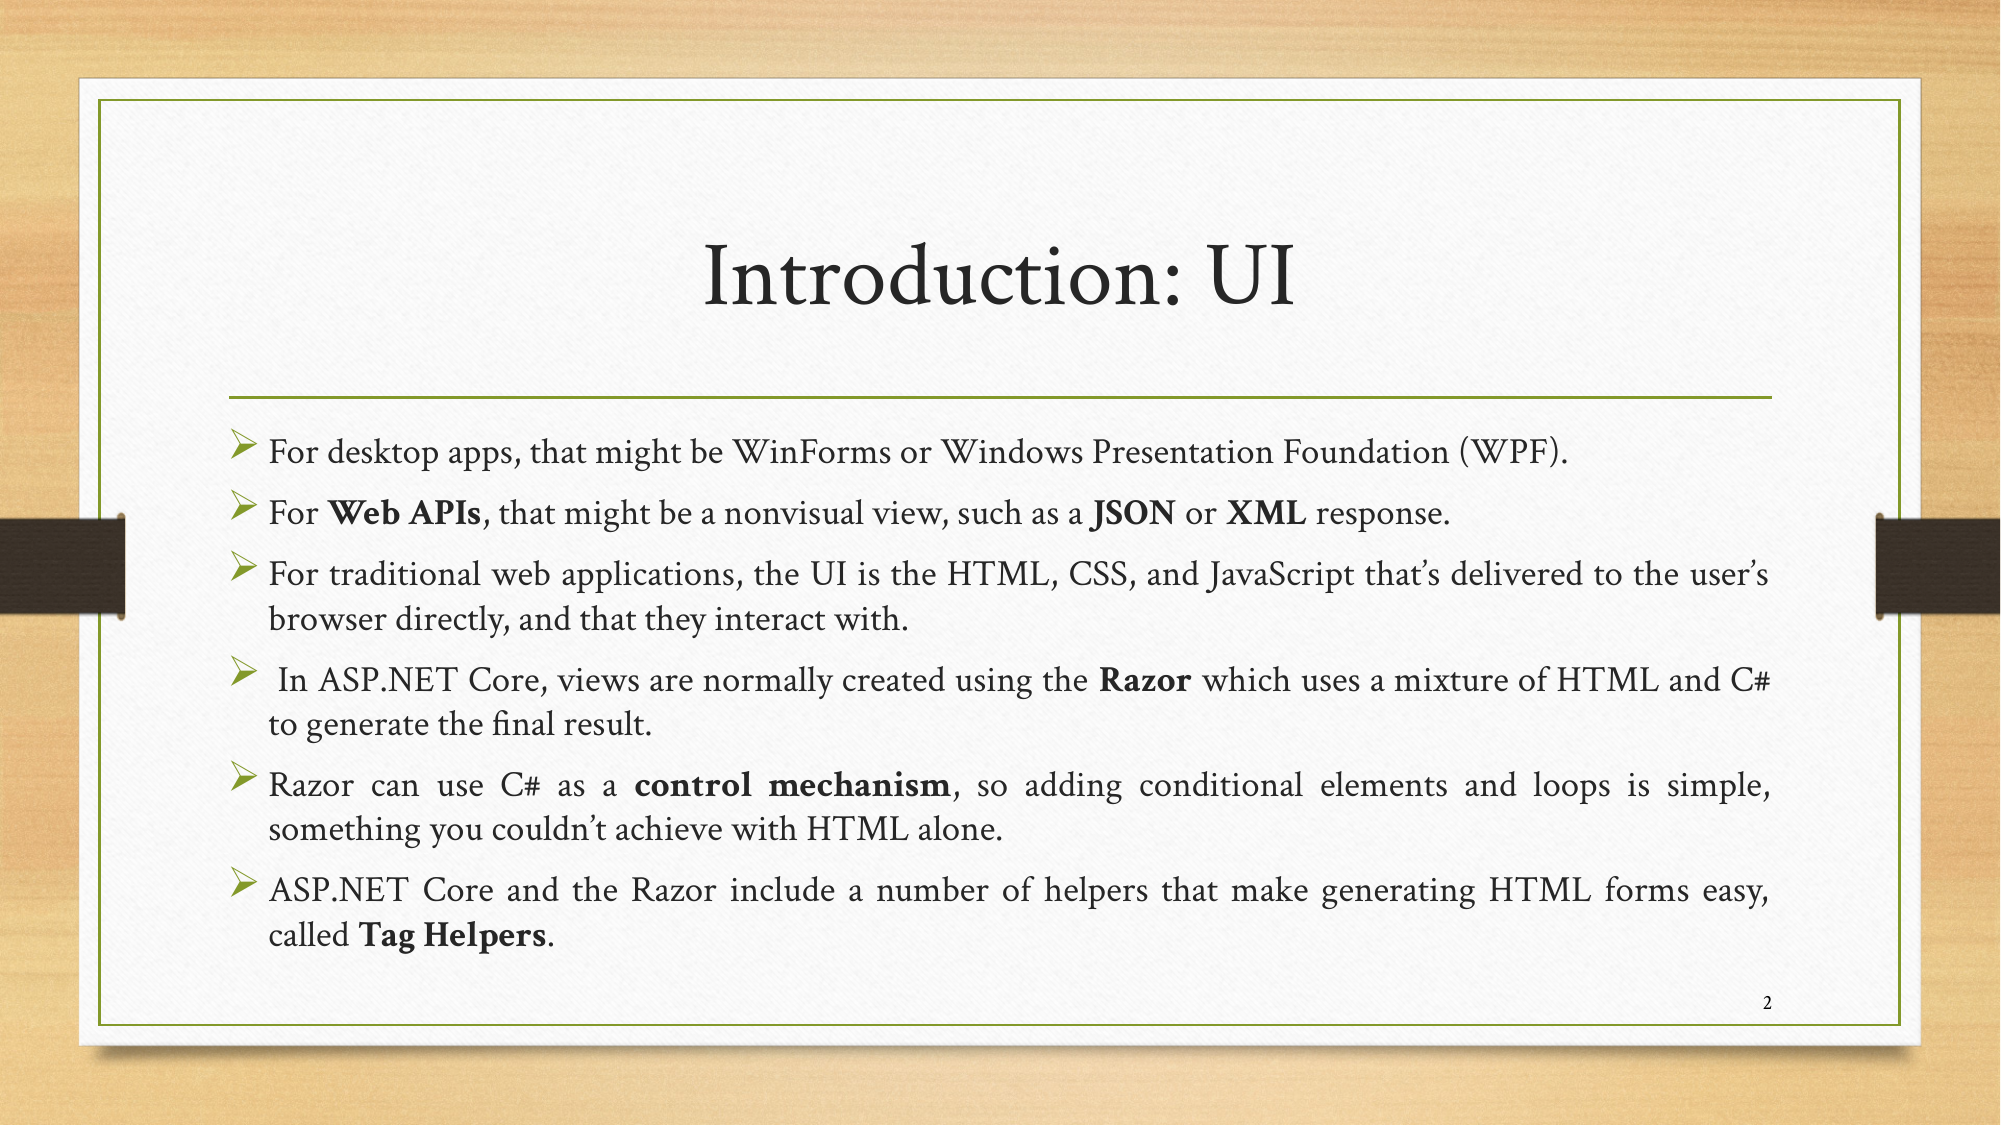

# Introduction: UI
For desktop apps, that might be WinForms or Windows Presentation Foundation (WPF).
For Web APIs, that might be a nonvisual view, such as a JSON or XML response.
For traditional web applications, the UI is the HTML, CSS, and JavaScript that’s delivered to the user’s browser directly, and that they interact with.
 In ASP.NET Core, views are normally created using the Razor which uses a mixture of HTML and C# to generate the final result.
Razor can use C# as a control mechanism, so adding conditional elements and loops is simple, something you couldn’t achieve with HTML alone.
ASP.NET Core and the Razor include a number of helpers that make generating HTML forms easy, called Tag Helpers.

2